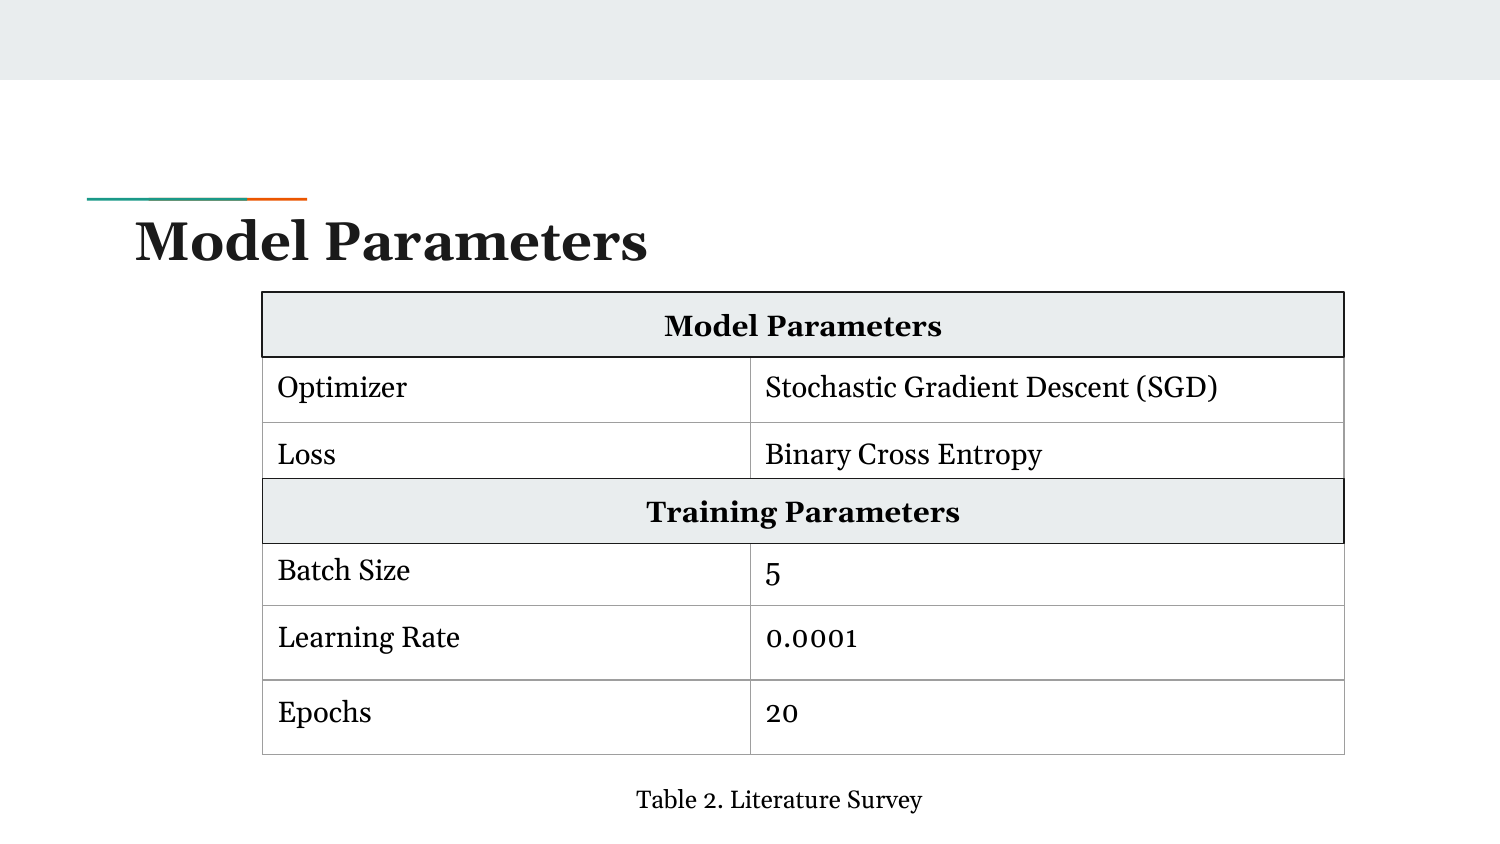

# Model Parameters
Model Parameters
| Optimizer | Stochastic Gradient Descent (SGD) |
| --- | --- |
| Loss | Binary Cross Entropy |
Training Parameters
| Batch Size | 5 |
| --- | --- |
| Learning Rate | 0.0001 |
| Epochs | 20 |
Table 2. Literature Survey